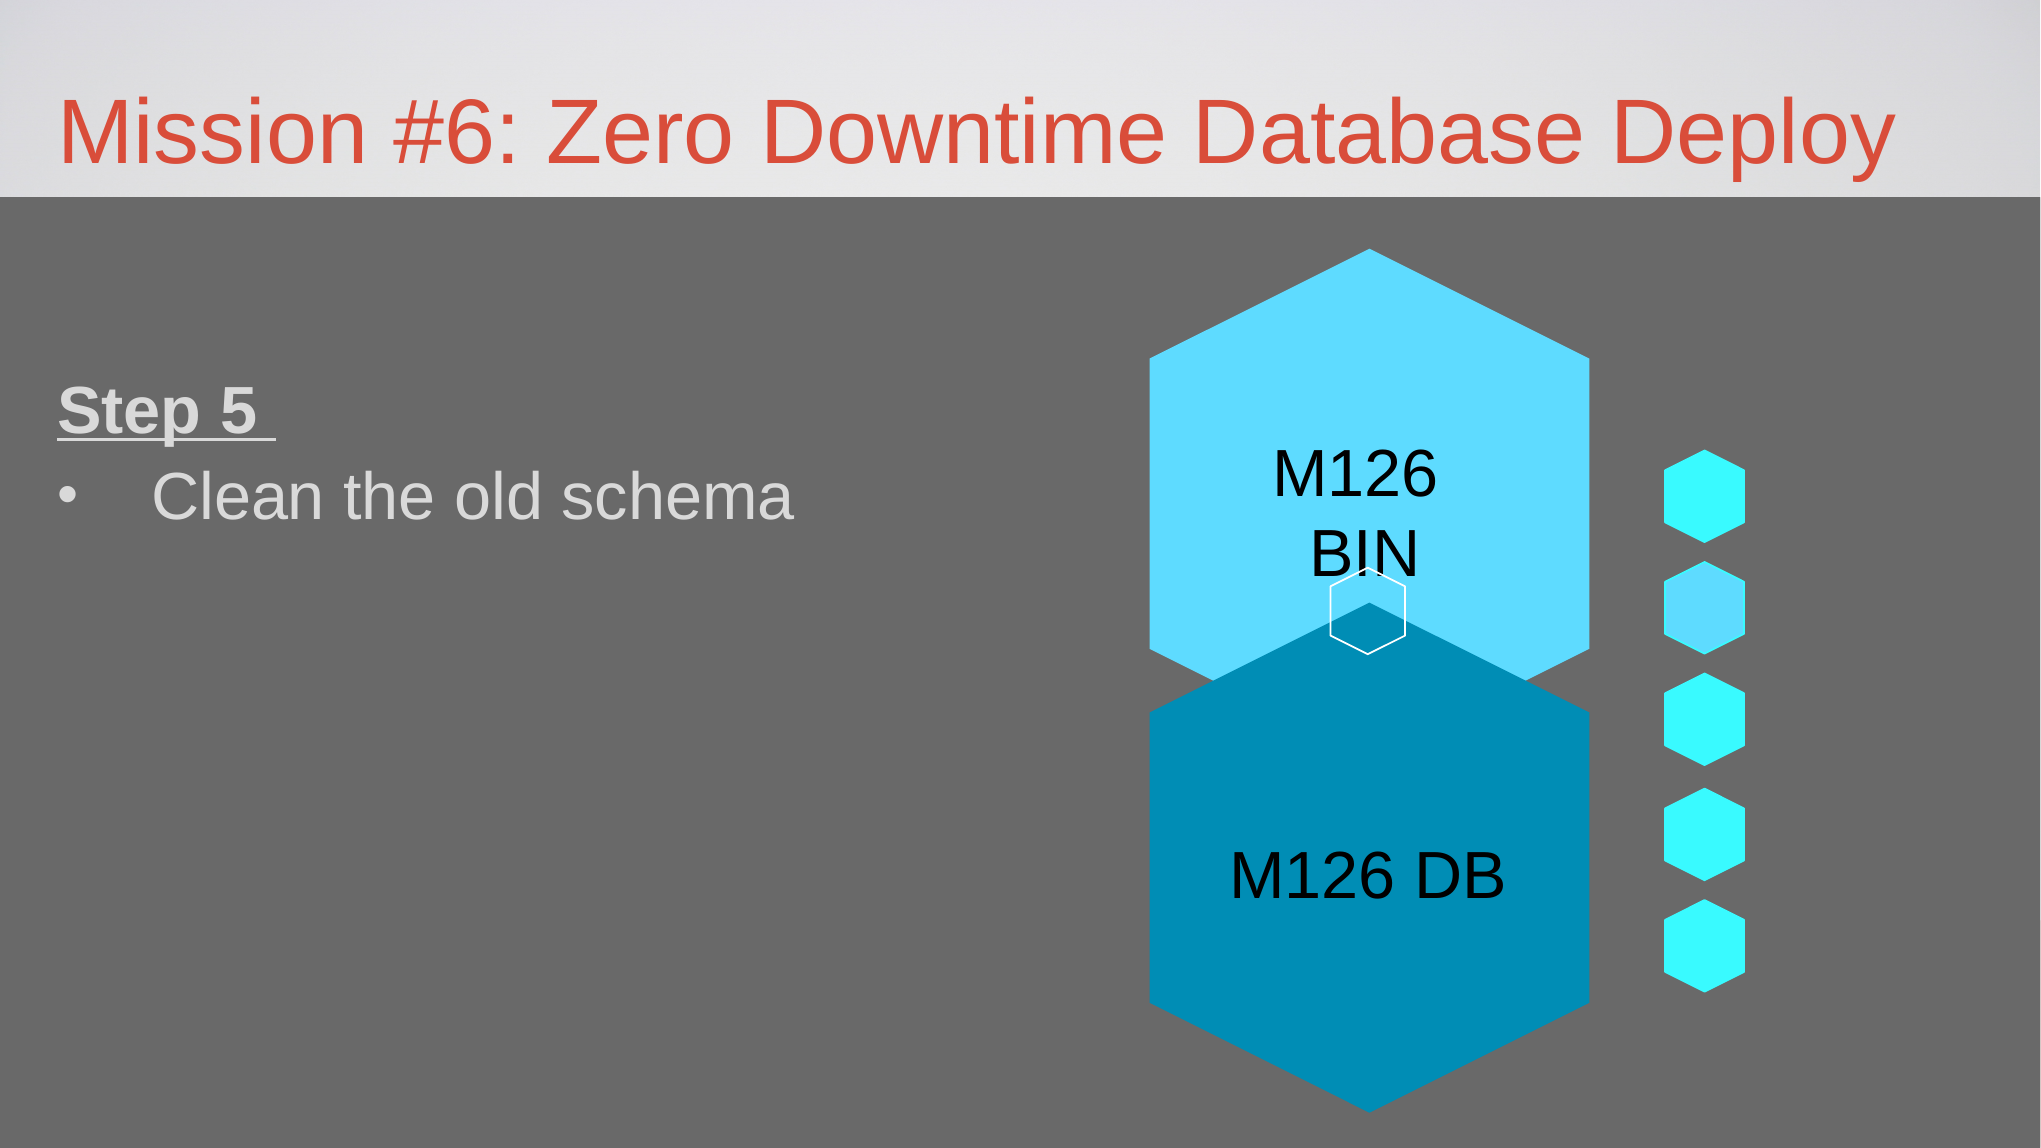

Mission #6: Zero Downtime Database Deploy

M126  BIN

M126 DB
Step 5
Clean the old schema